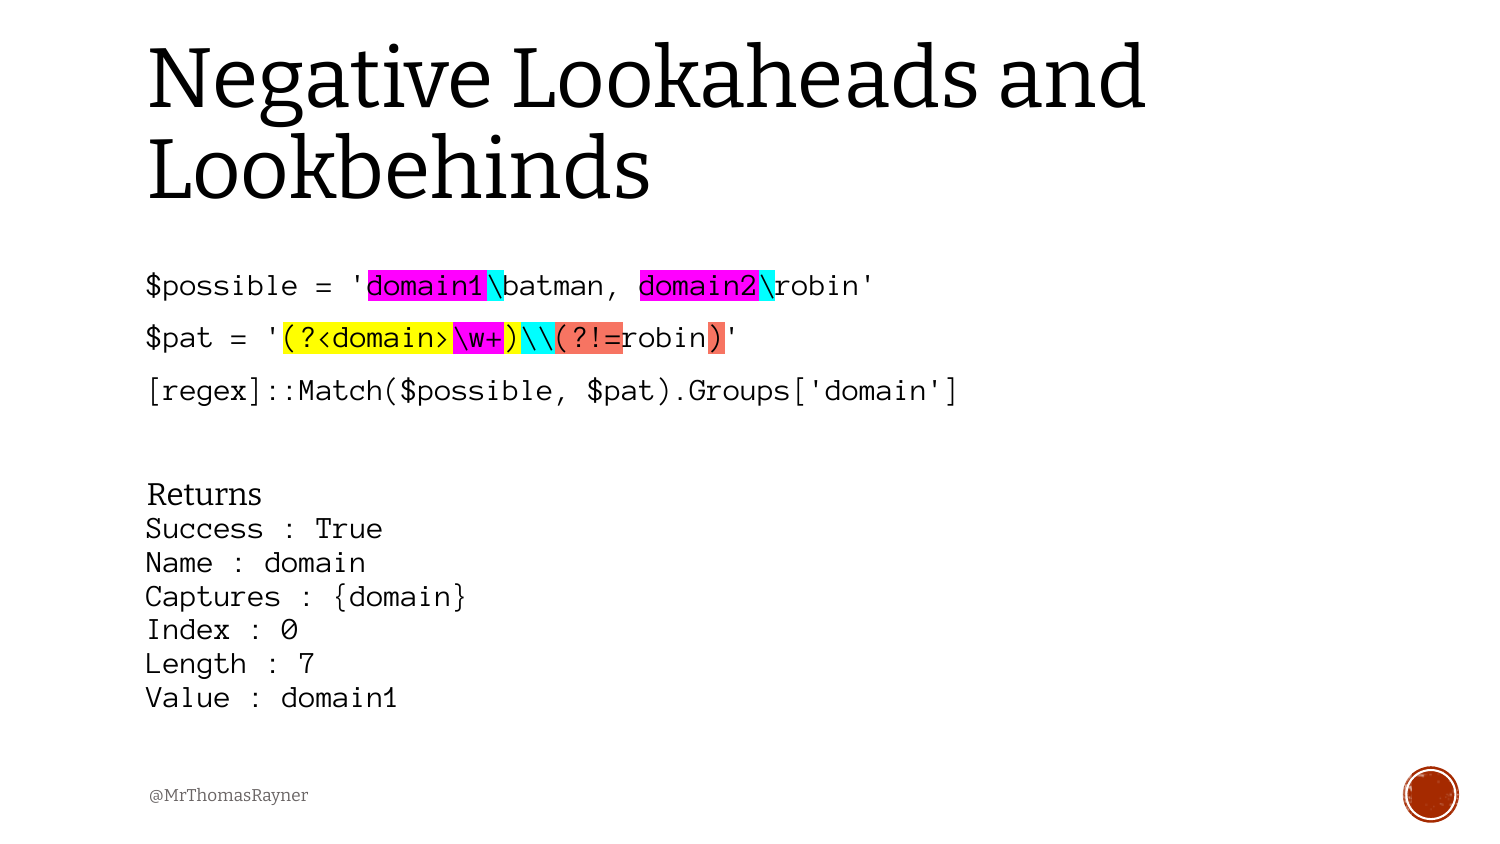

# Negative Lookaheads and Lookbehinds
$possible = 'domain1\batman, domain2\robin'
$pat = '(?<domain>\w+)\\(?!=robin)'
[regex]::Match($possible, $pat).Groups['domain']

Returns
Success : True
Name : domain
Captures : {domain}
Index : 0
Length : 7
Value : domain1

@MrThomasRayner